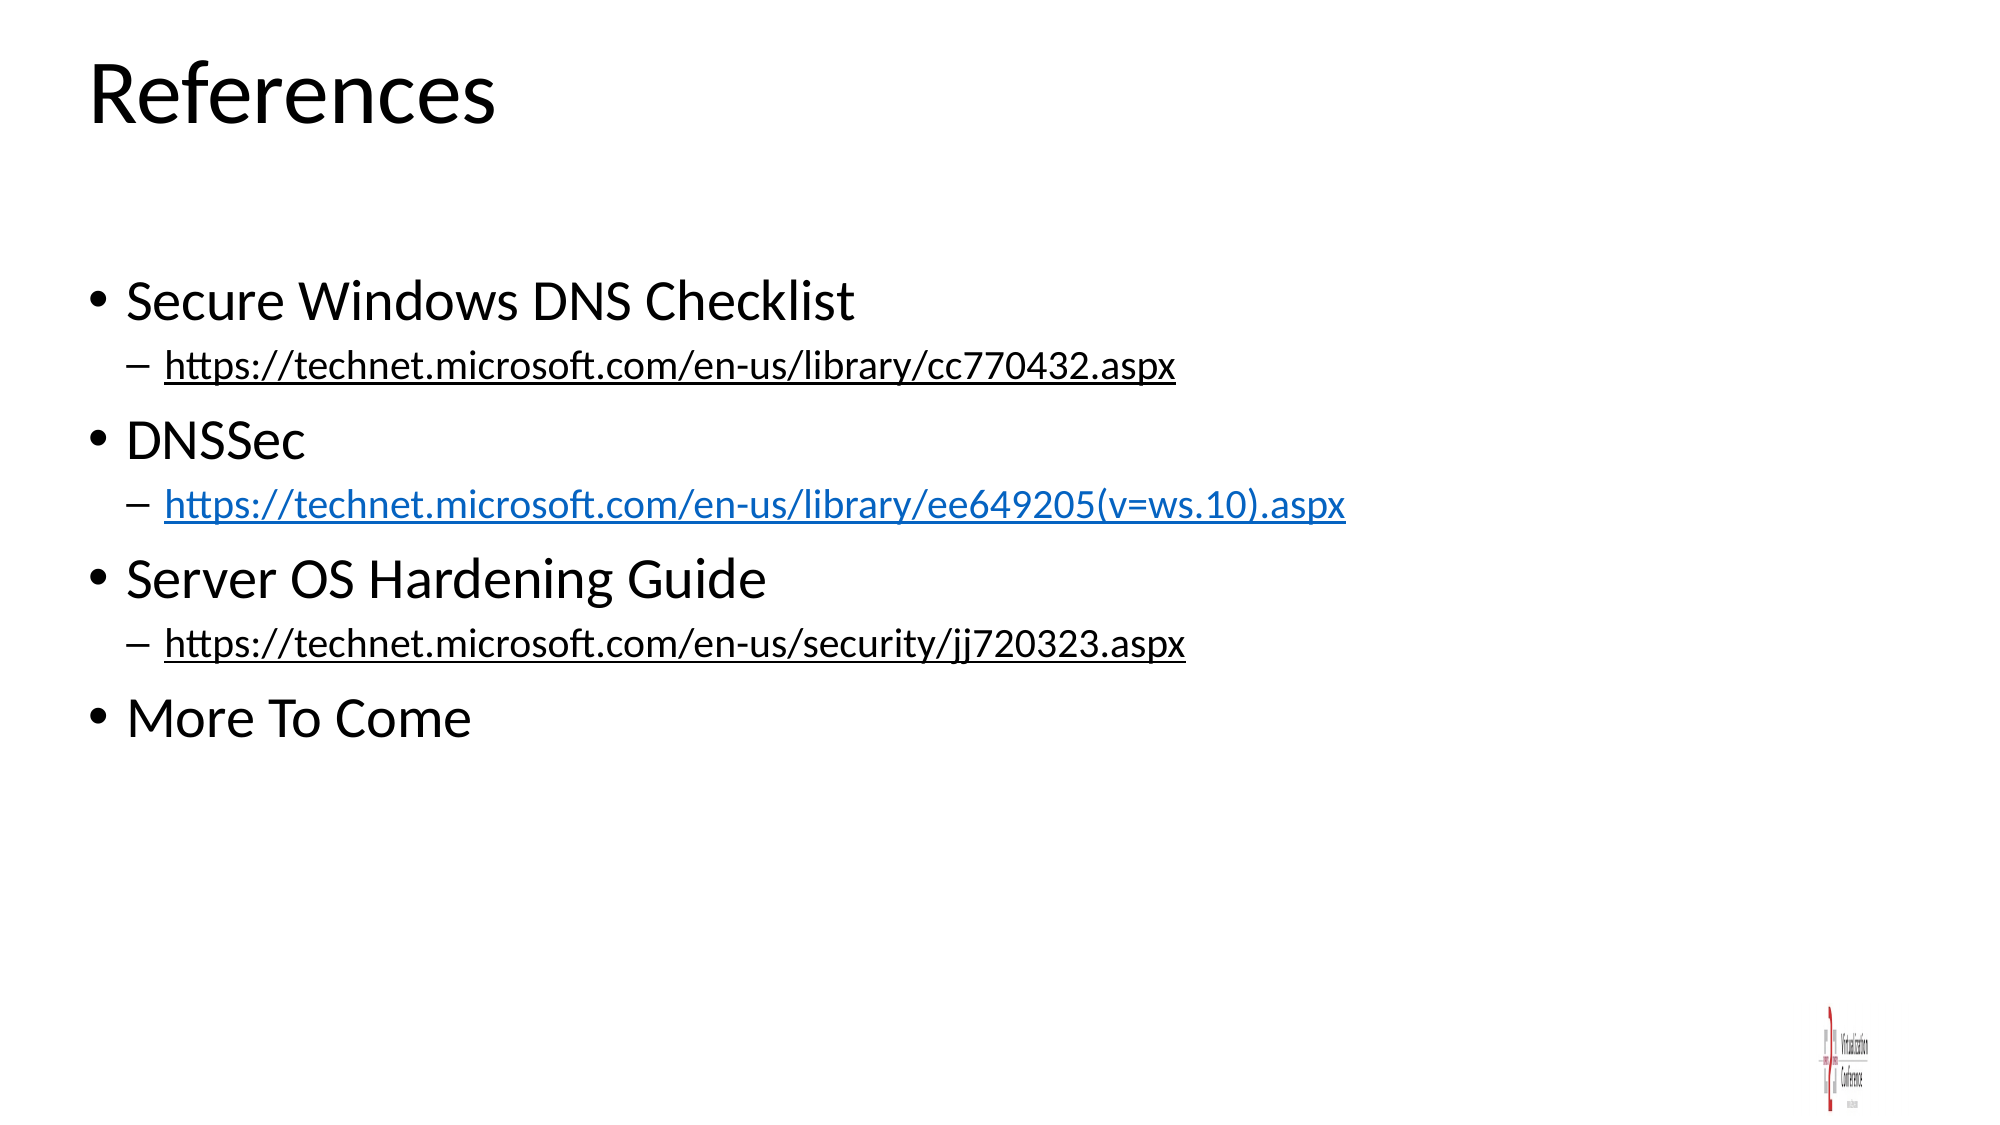

# References
Secure Windows DNS Checklist
https://technet.microsoft.com/en-us/library/cc770432.aspx
DNSSec
https://technet.microsoft.com/en-us/library/ee649205(v=ws.10).aspx
Server OS Hardening Guide
https://technet.microsoft.com/en-us/security/jj720323.aspx
More To Come